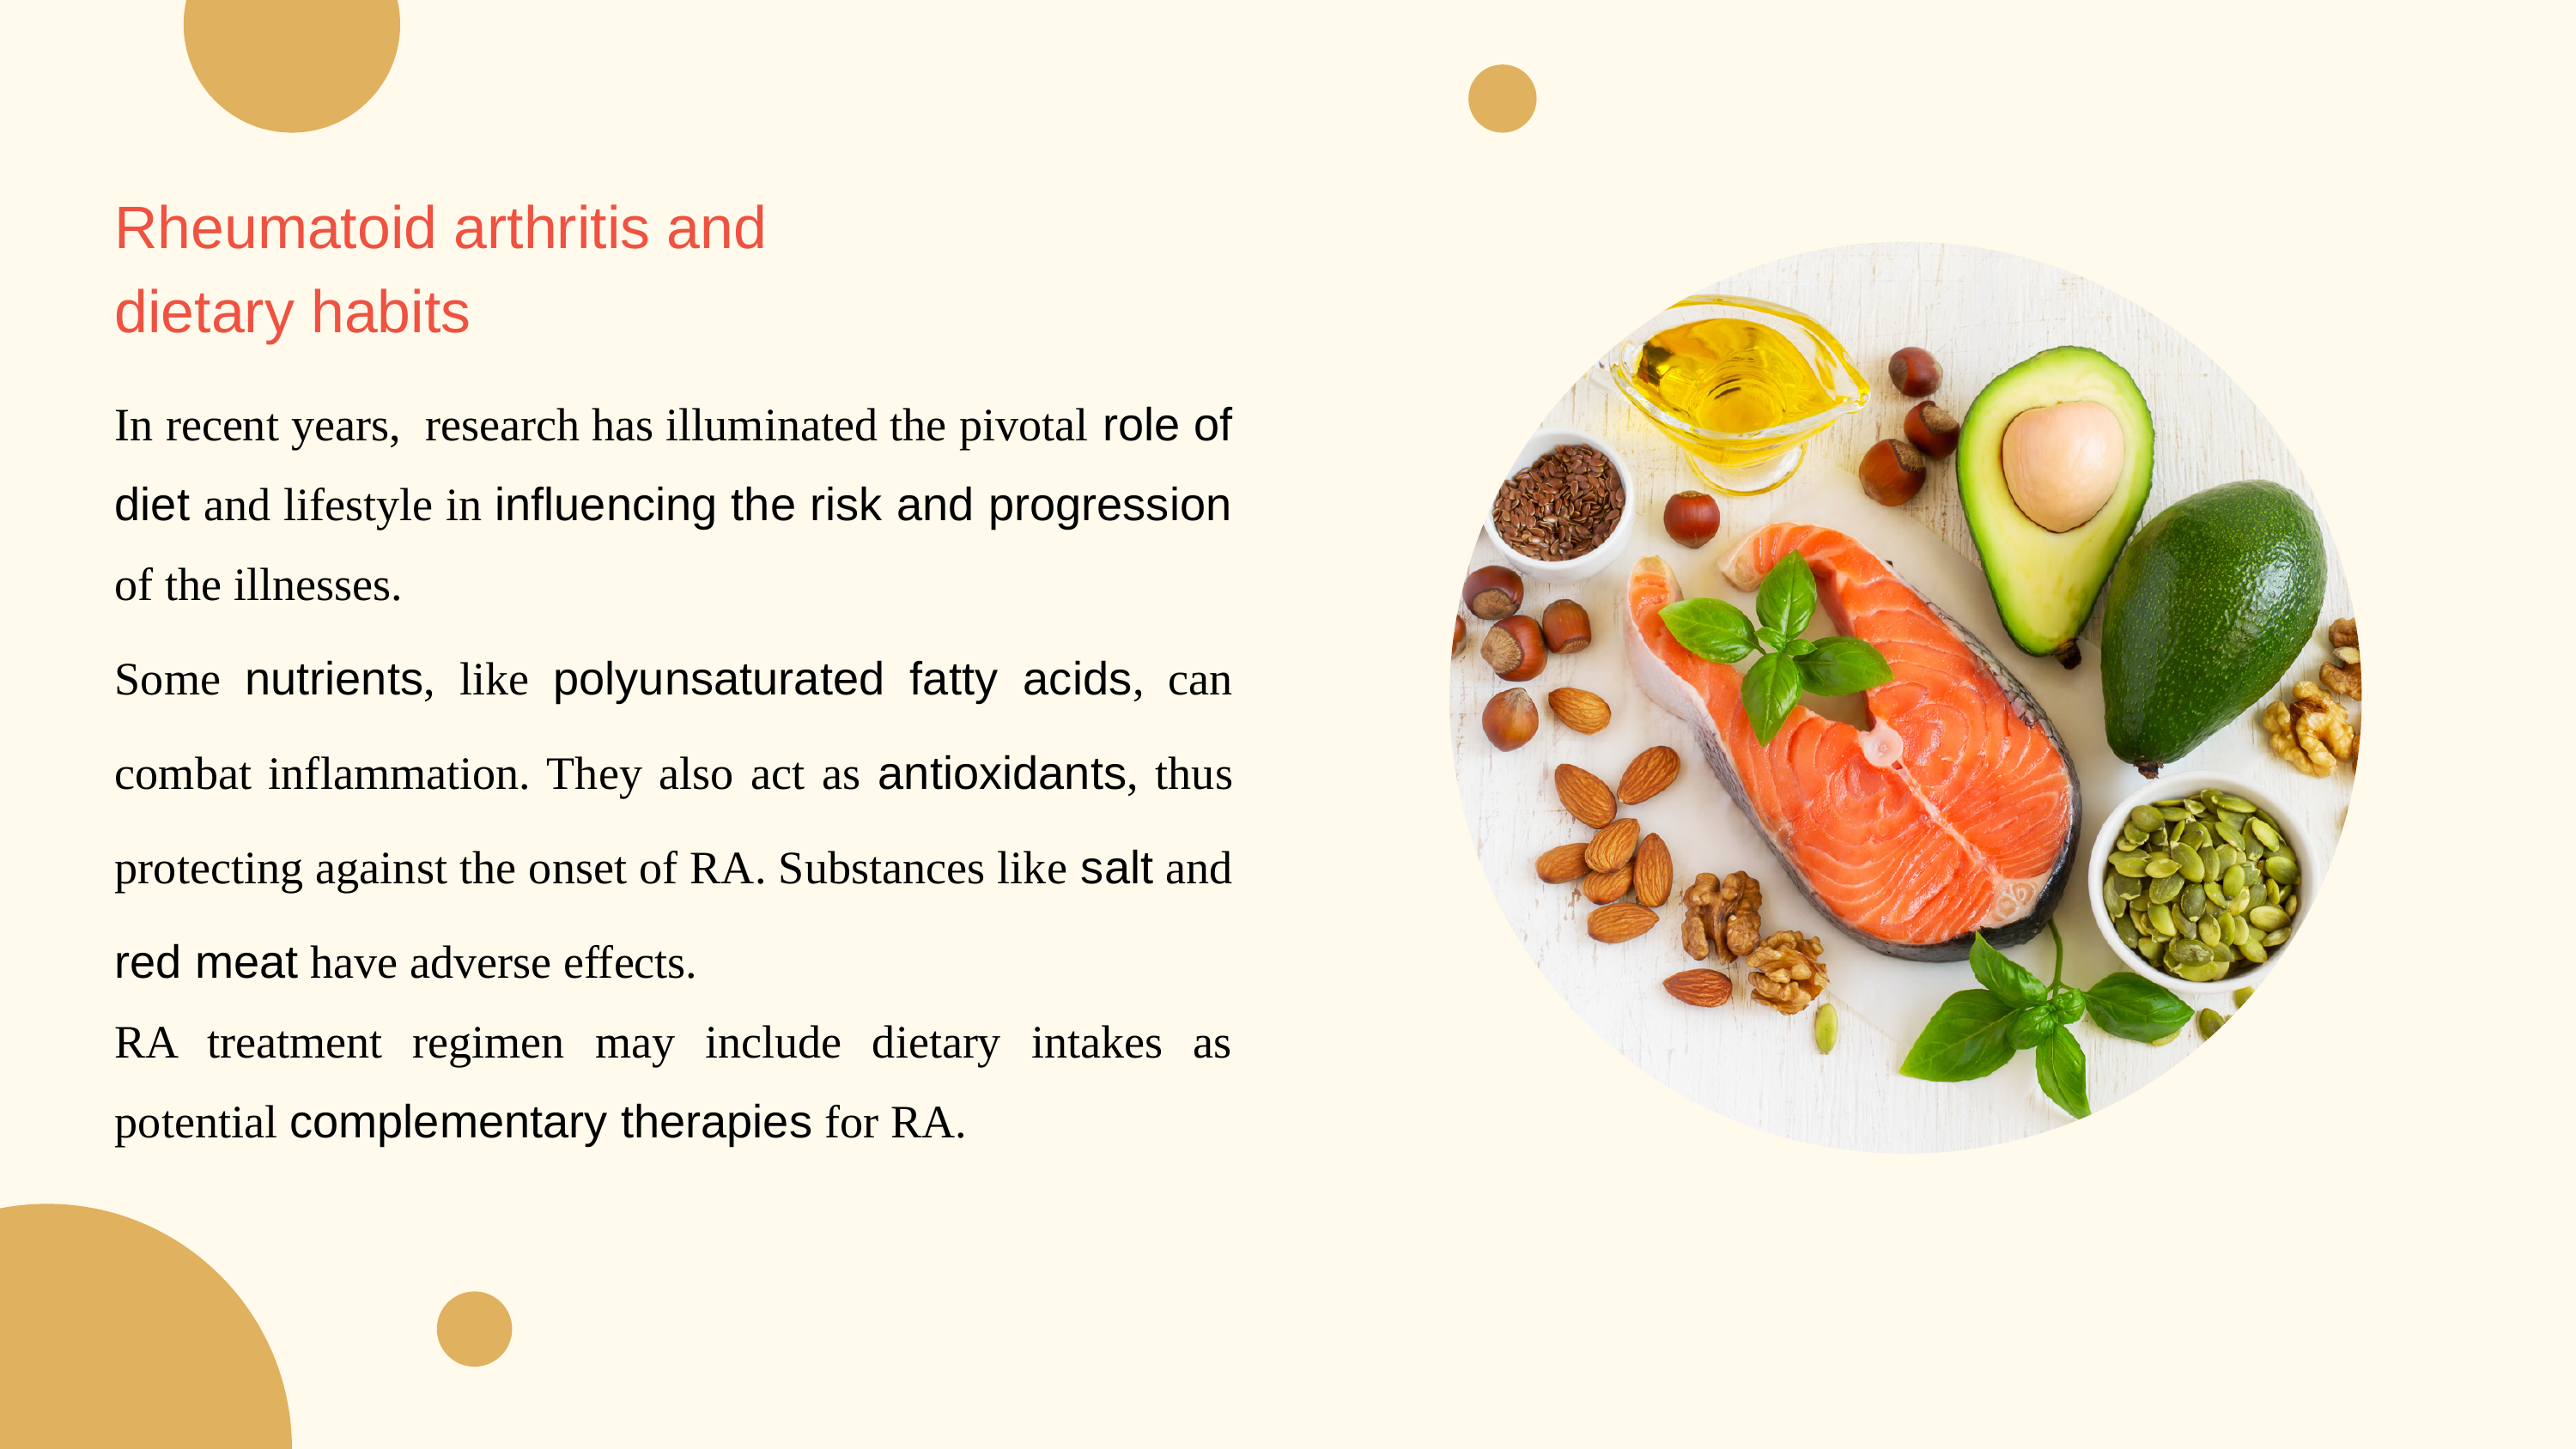

Rheumatoid arthritis and
dietary habits
In recent years,  research has illuminated the pivotal role of diet and lifestyle in influencing the risk and progression of the illnesses.
Some nutrients, like polyunsaturated fatty acids, can combat inflammation. They also act as antioxidants, thus protecting against the onset of RA. Substances like salt and red meat have adverse effects.
RA treatment regimen may include dietary intakes as potential complementary therapies for RA.